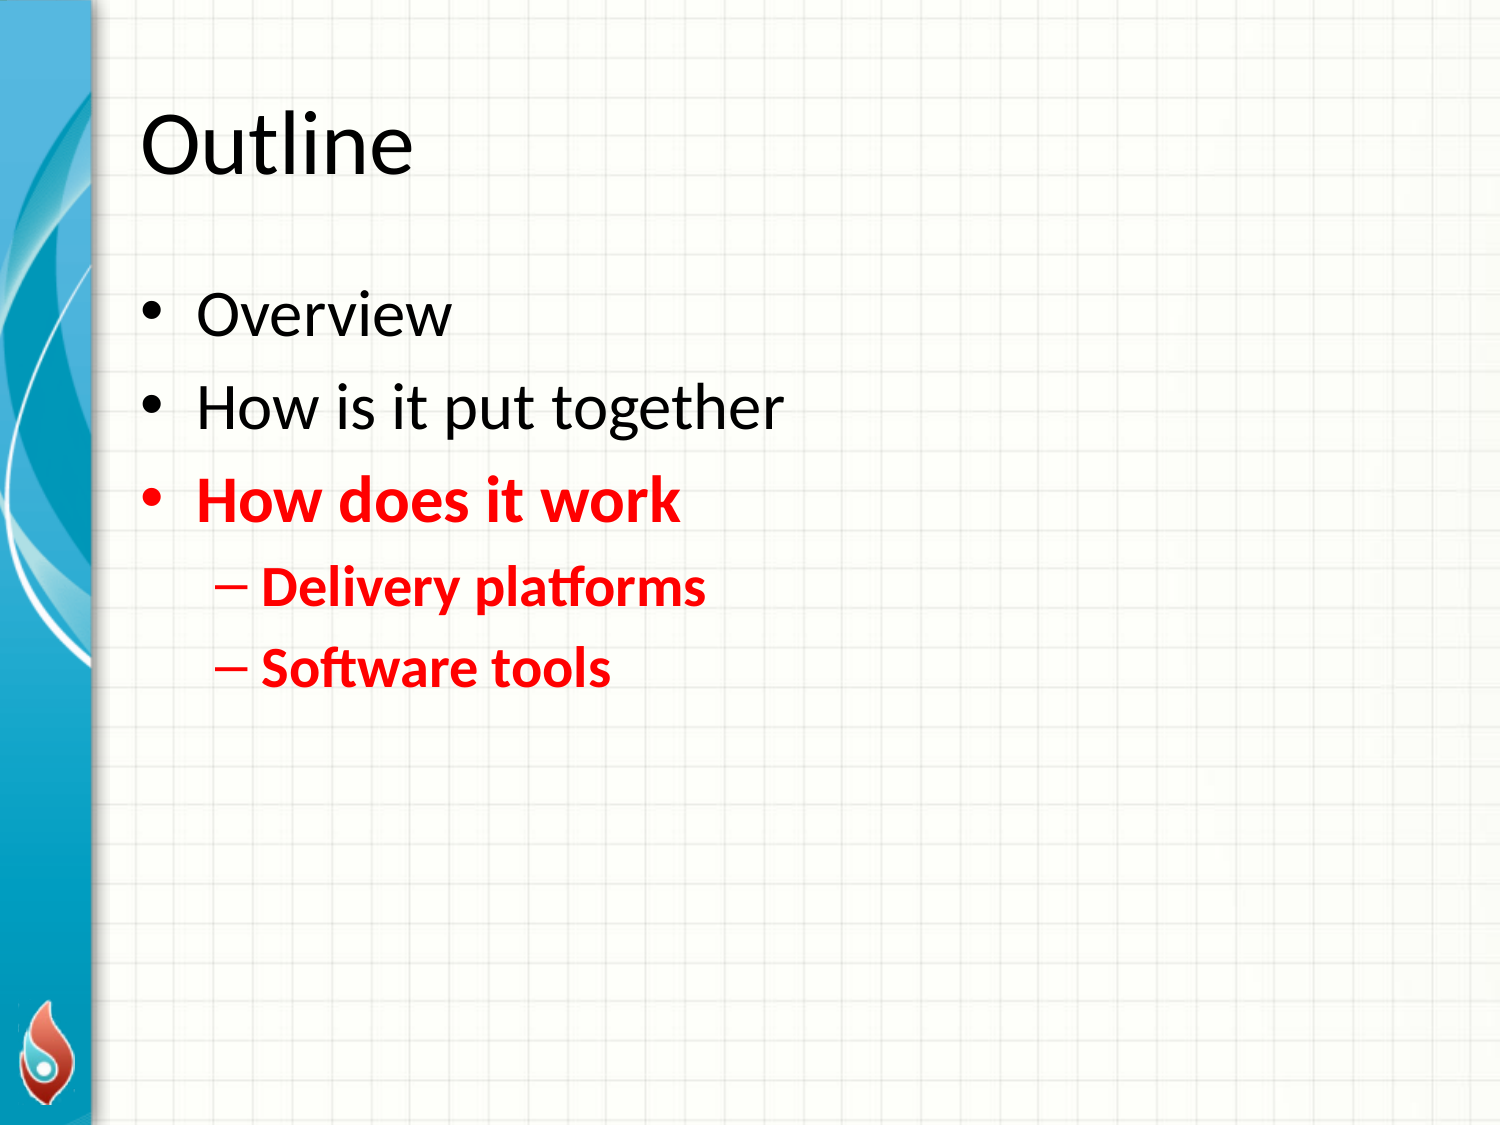

# Outline
Overview
How is it put together
How does it work
Delivery platforms
Software tools